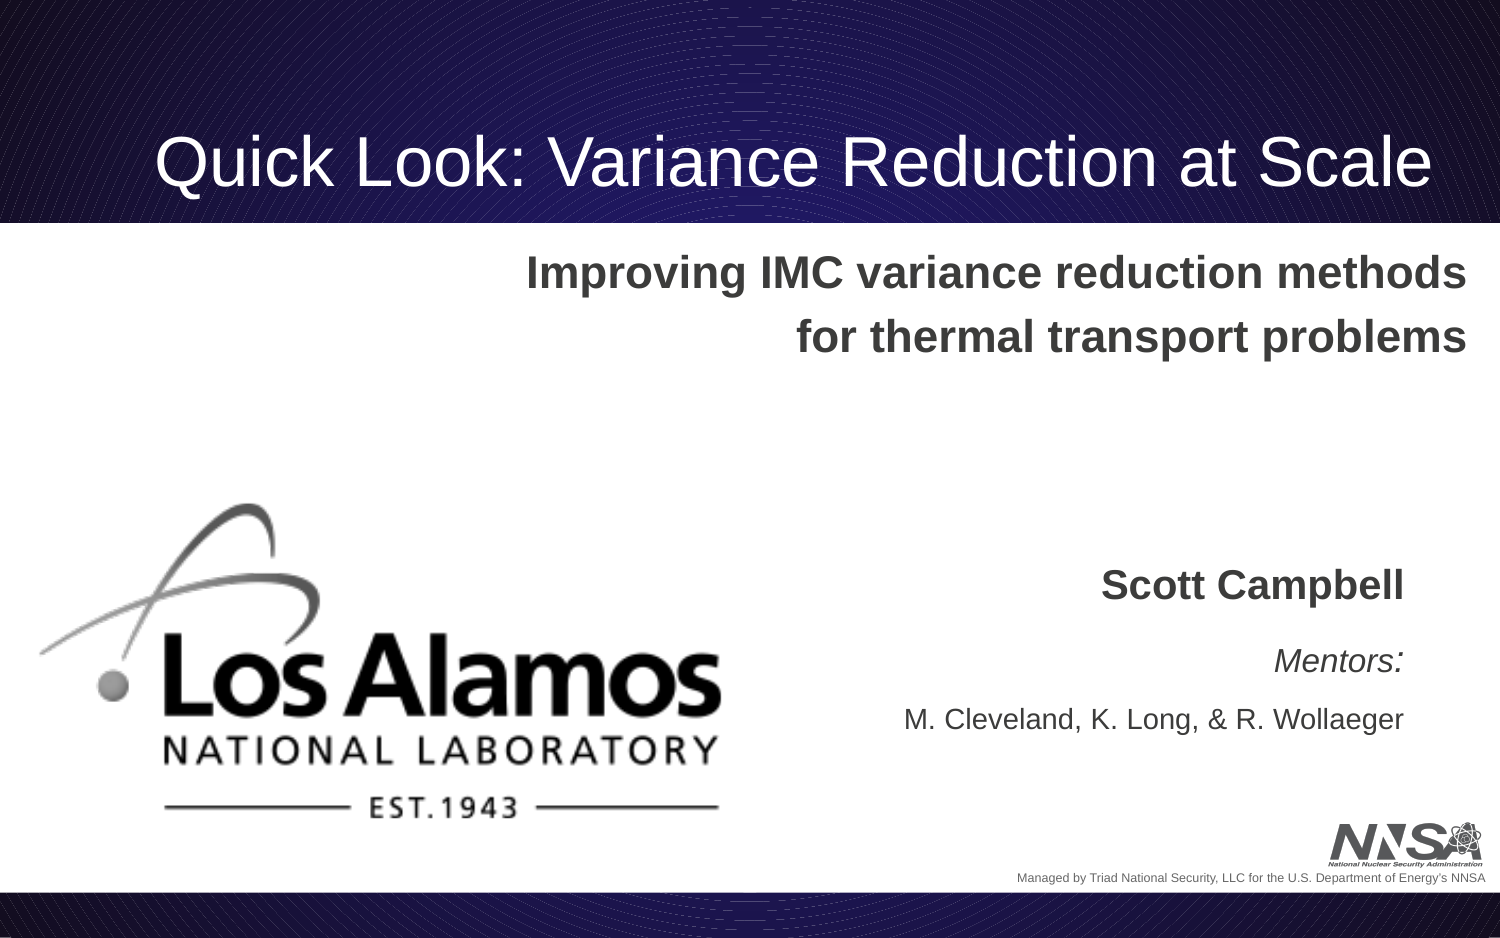

# Quick Look: Variance Reduction at Scale
Improving IMC variance reduction methods
 for thermal transport problems
Scott Campbell
Mentors:

M. Cleveland, K. Long, & R. Wollaeger